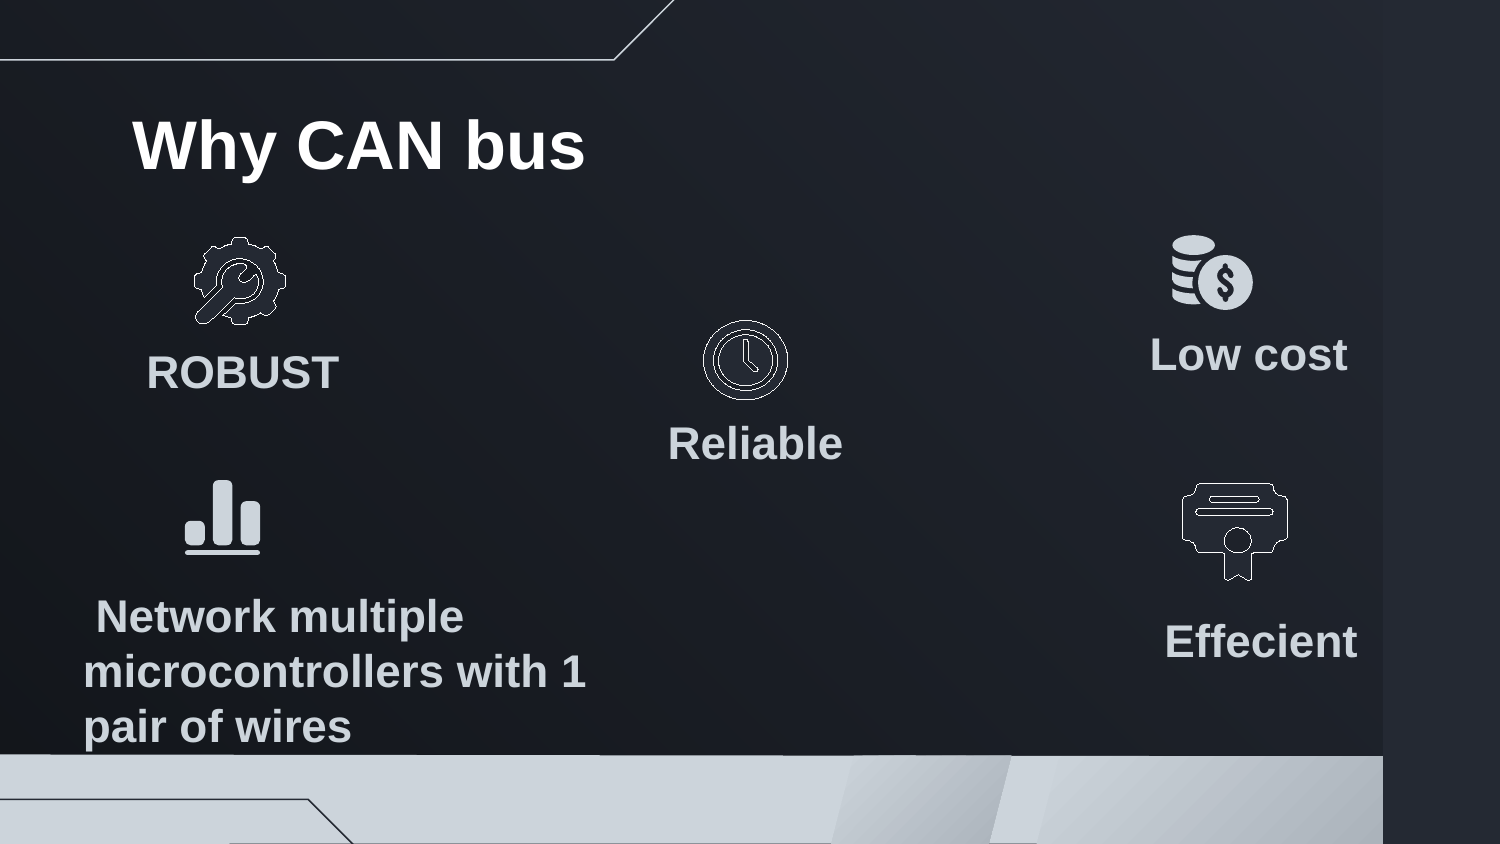

# Why CAN bus

ROBUST
Low cost

Reliable

 Network multiple microcontrollers with 1 pair of wires
Effecient